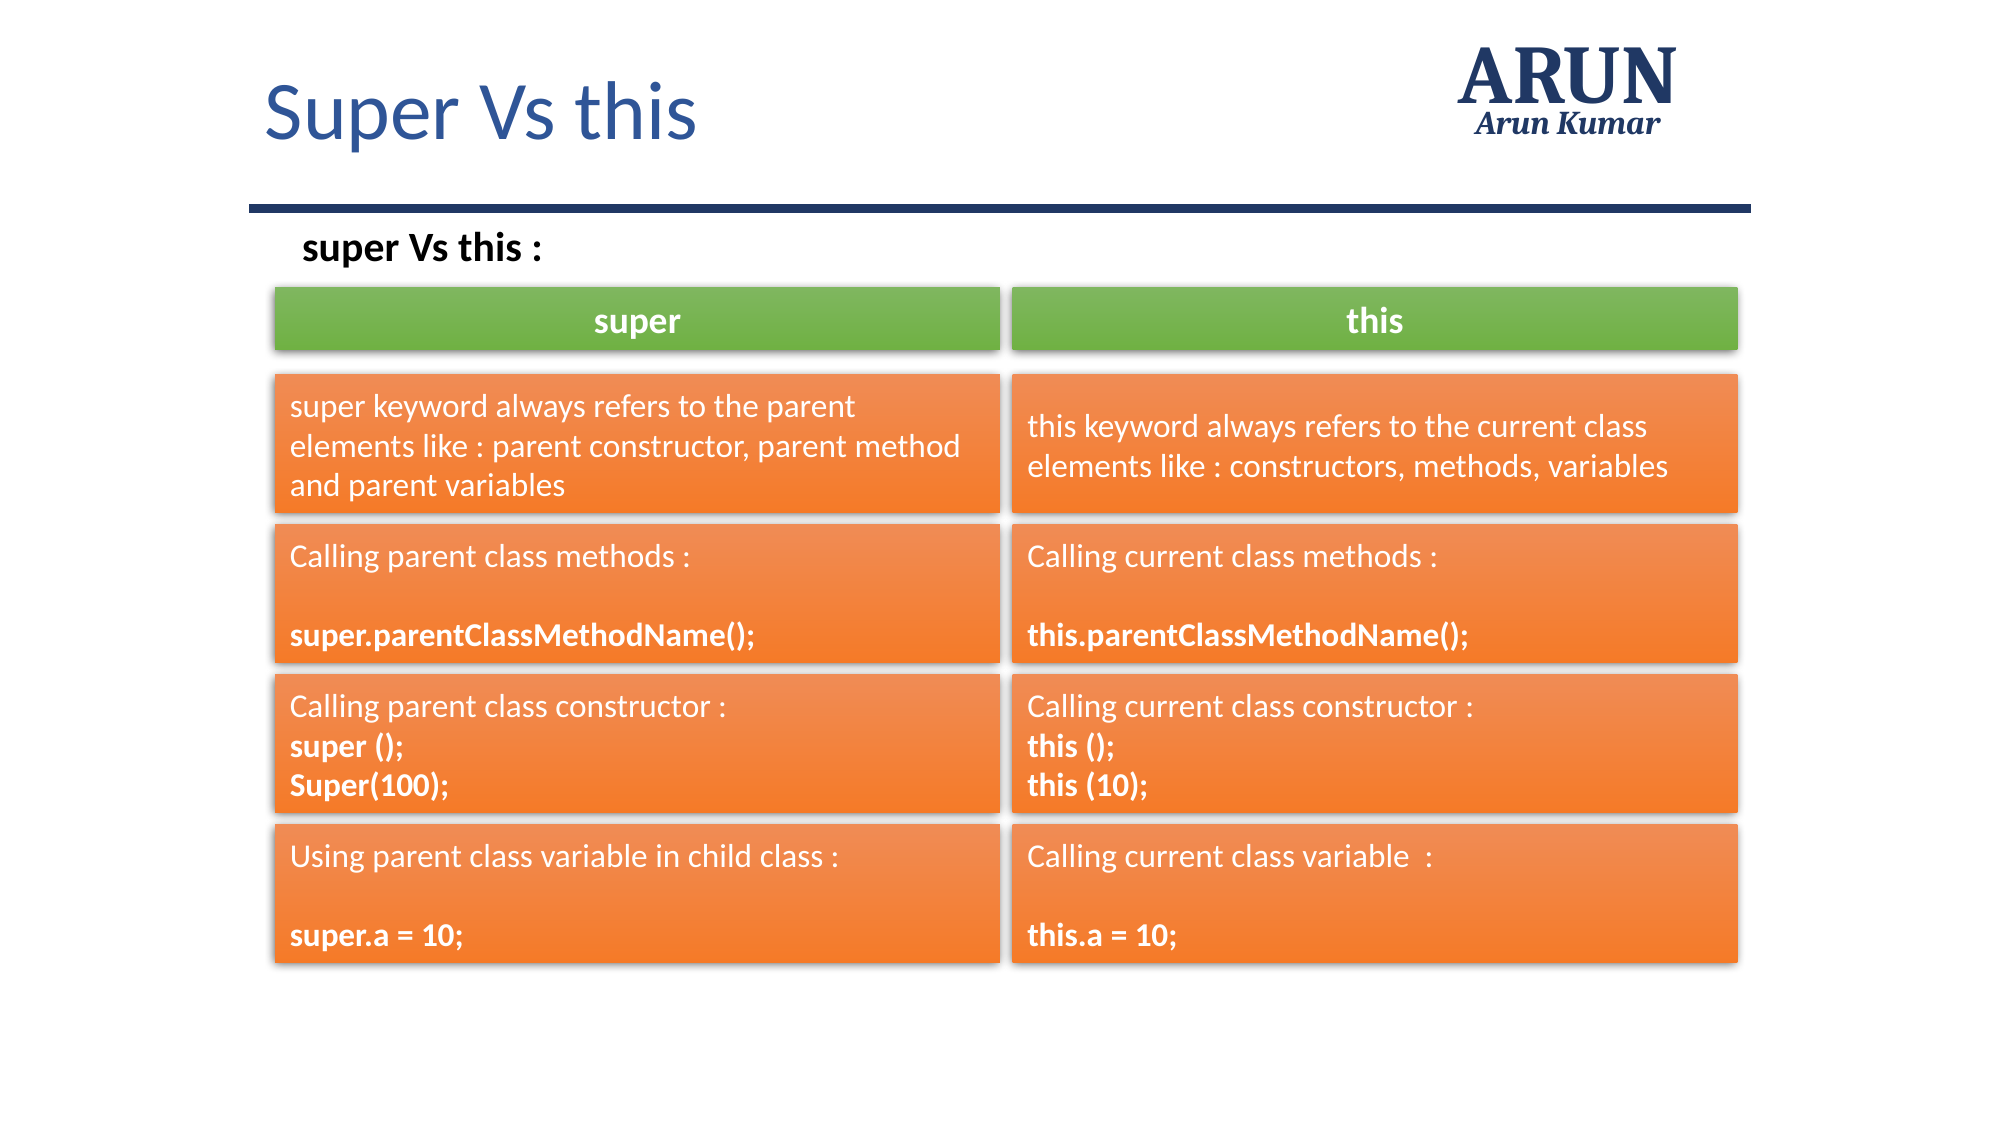

Super Vs this

ARUN
Arun Kumar

super Vs this :
super
this
super keyword always refers to the parent elements like : parent constructor, parent method and parent variables
this keyword always refers to the current class elements like : constructors, methods, variables
Calling parent class methods :

super.parentClassMethodName();
Calling current class methods :

this.parentClassMethodName();
Calling parent class constructor :
super ();
Super(100);
Calling current class constructor :
this ();
this (10);
Using parent class variable in child class :

super.a = 10;
Calling current class variable  :

this.a = 10;